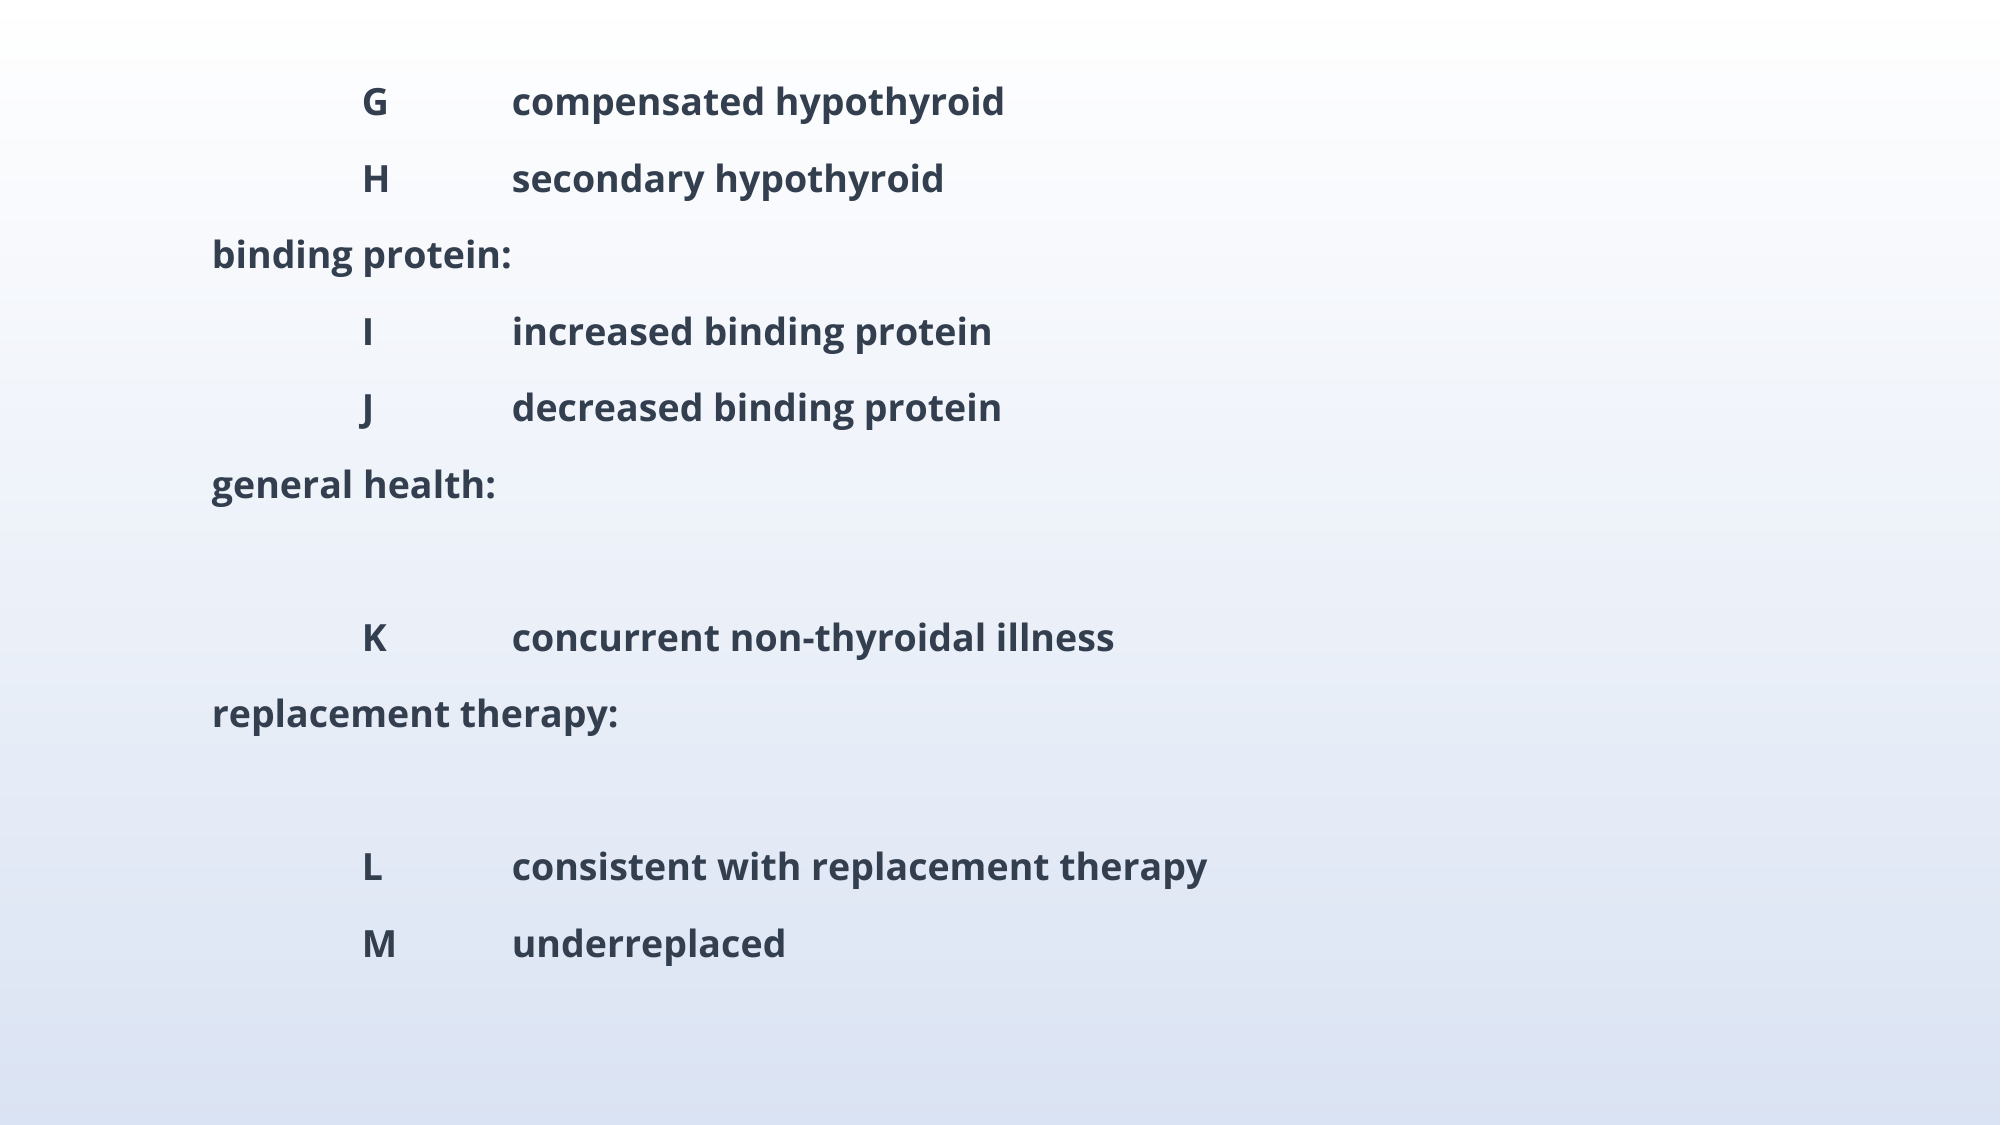

G	compensated hypothyroid
		H	secondary hypothyroid
	binding protein:
		I	increased binding protein
		J	decreased binding protein
	general health:

		K	concurrent non-thyroidal illness
	replacement therapy:

		L	consistent with replacement therapy
		M	underreplaced